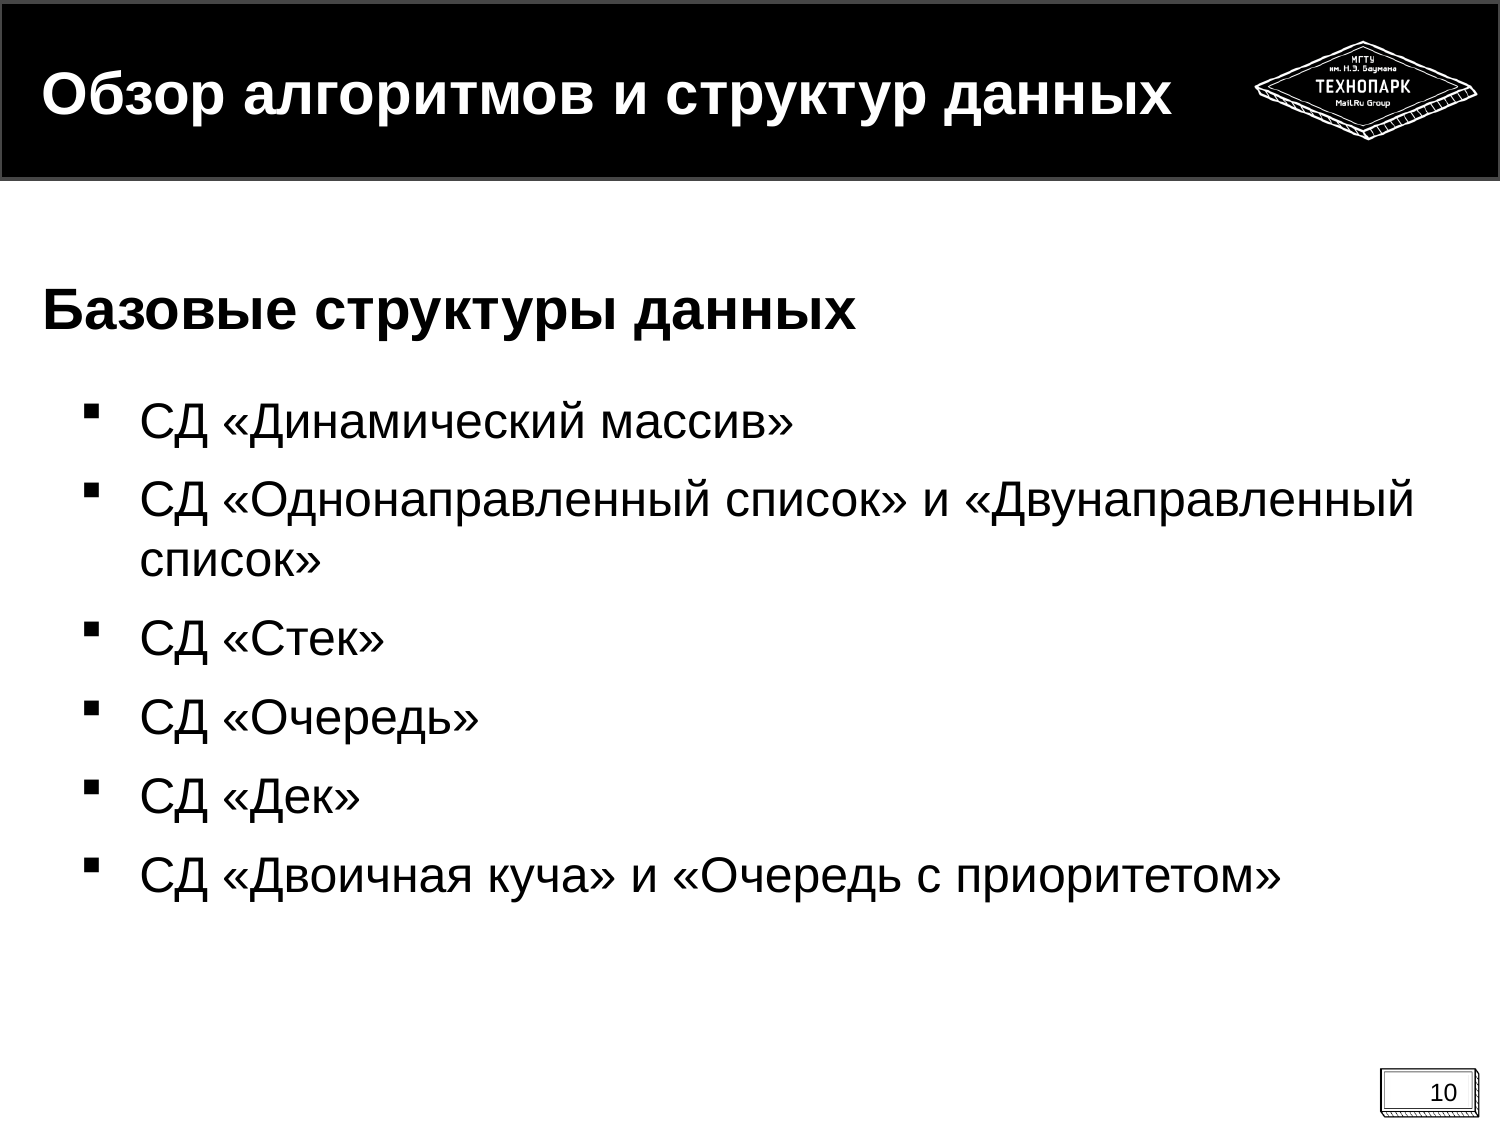

# Обзор алгоритмов и структур данных
Базовые структуры данных
СД «Динамический массив»
СД «Однонаправленный список» и «Двунаправленный список»
СД «Стек»
СД «Очередь»
СД «Дек»
СД «Двоичная куча» и «Очередь с приоритетом»

10